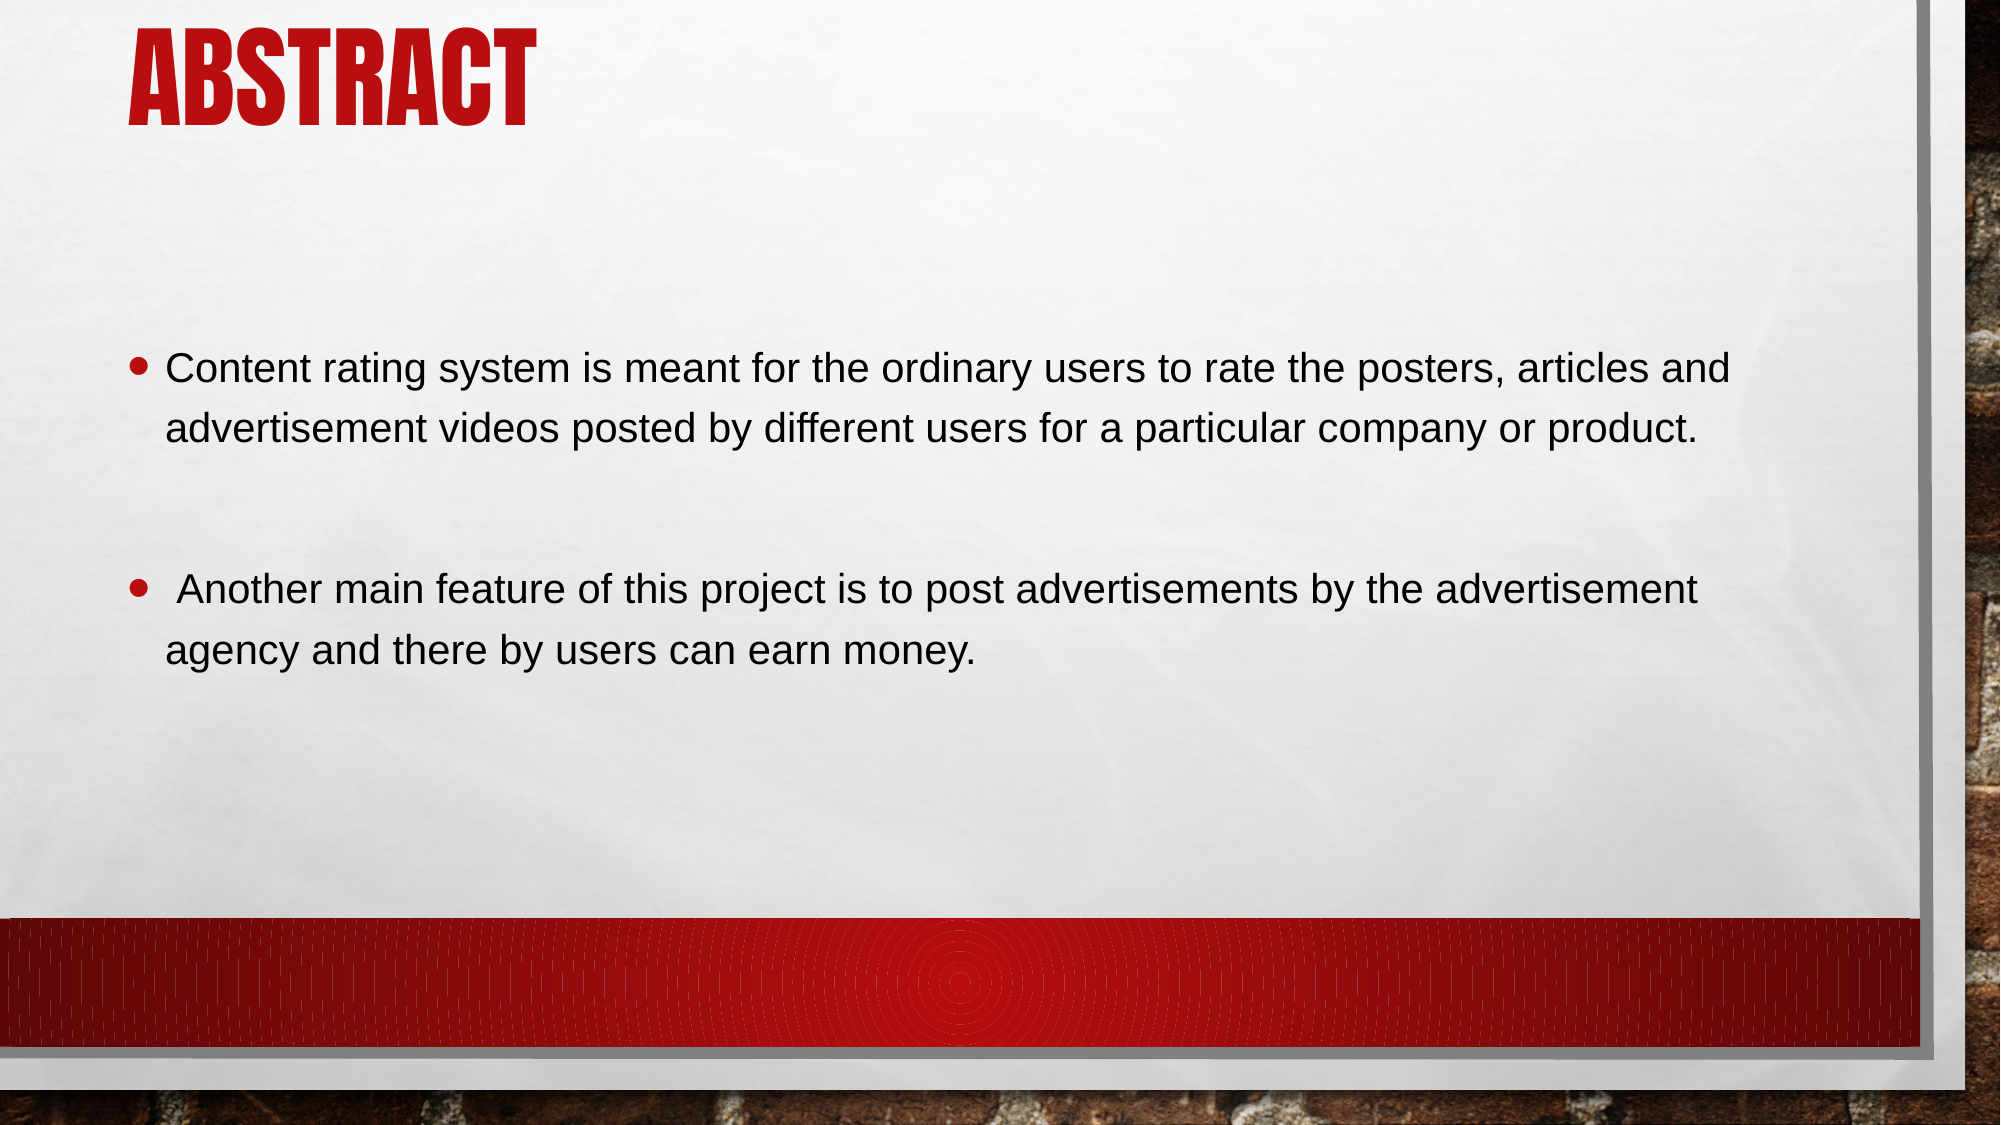

# abstract
Content rating system is meant for the ordinary users to rate the posters, articles and advertisement videos posted by different users for a particular company or product.

 Another main feature of this project is to post advertisements by the advertisement agency and there by users can earn money.